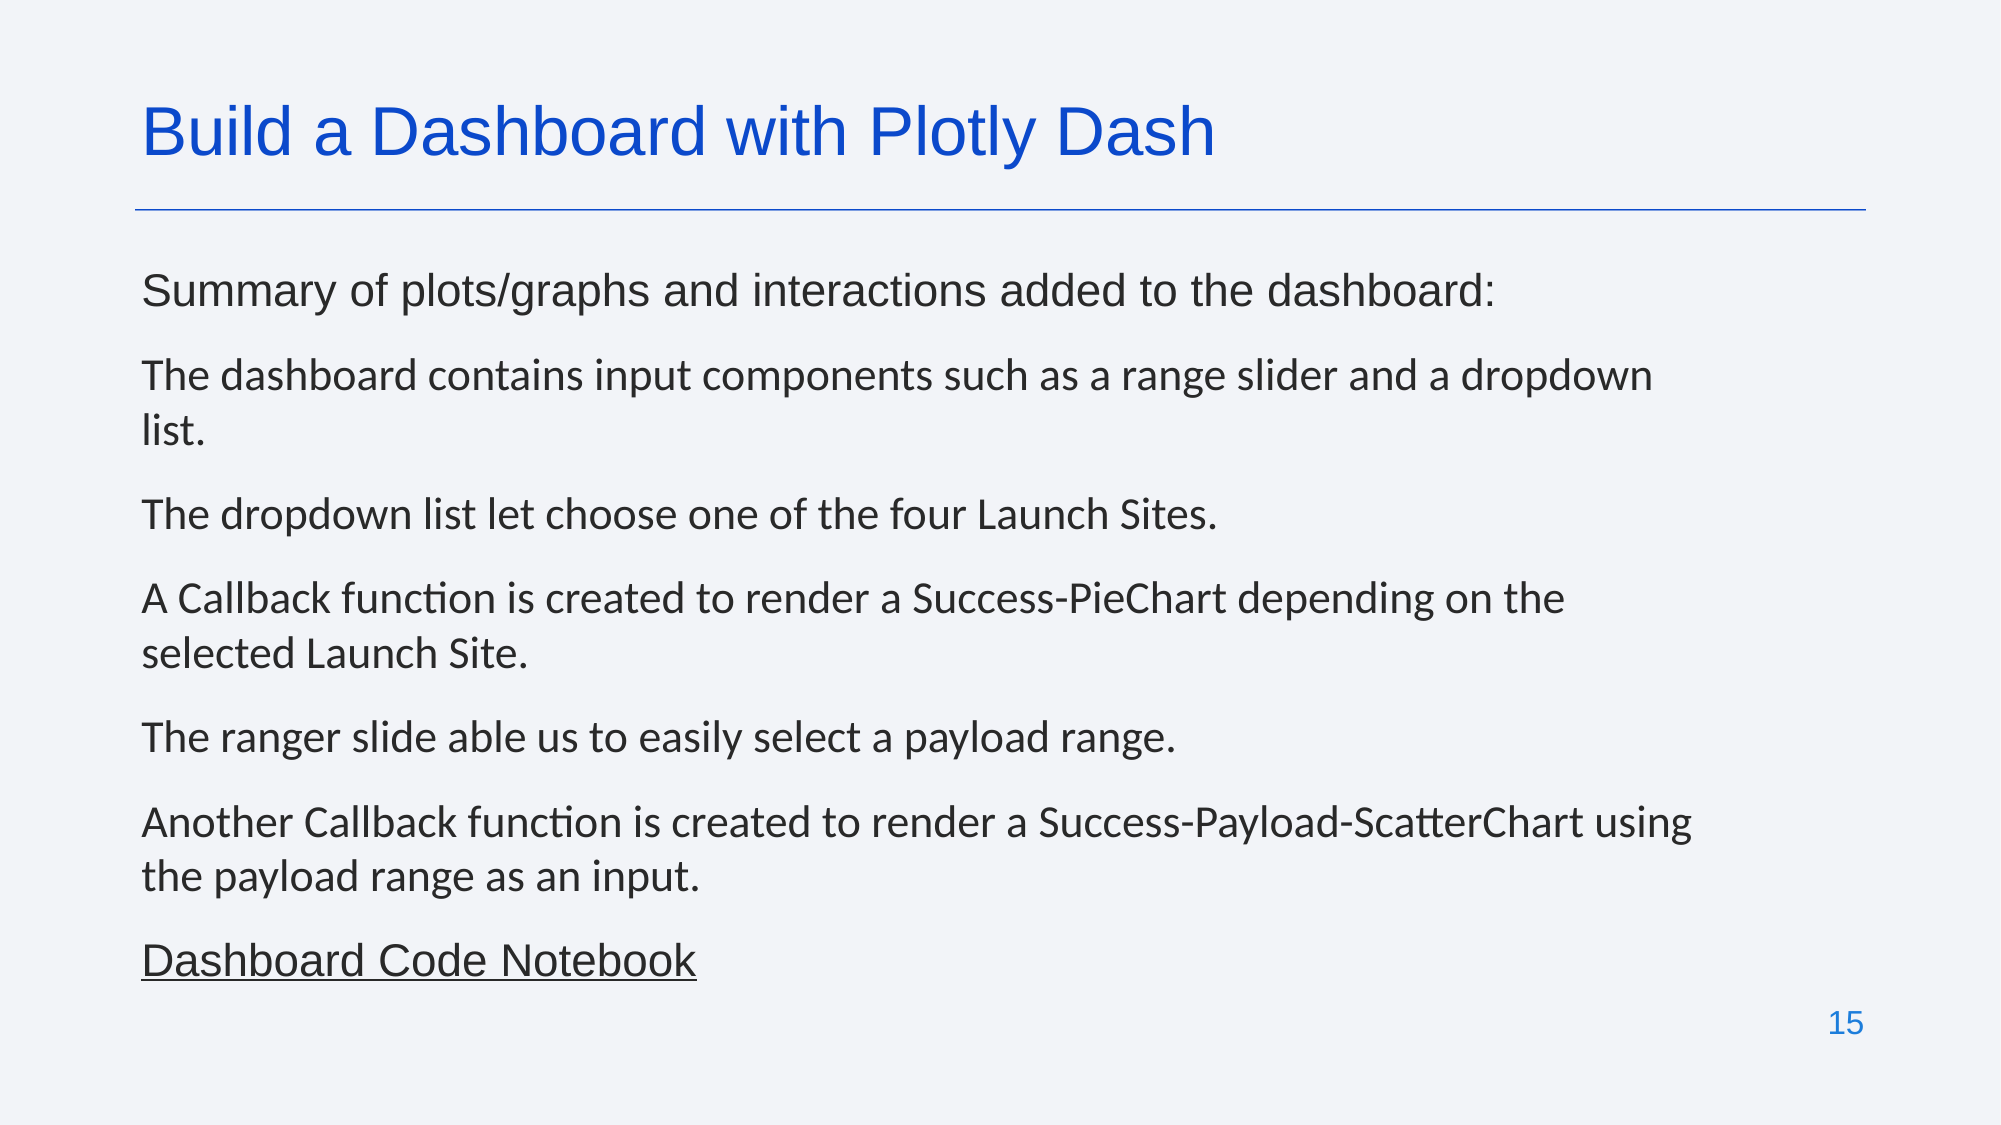

Build a Dashboard with Plotly Dash
Summary of plots/graphs and interactions added to the dashboard:
The dashboard contains input components such as a range slider and a dropdown list.
The dropdown list let choose one of the four Launch Sites.
A Callback function is created to render a Success-PieChart depending on the selected Launch Site.
The ranger slide able us to easily select a payload range.
Another Callback function is created to render a Success-Payload-ScatterChart using the payload range as an input.
Dashboard Code Notebook

15